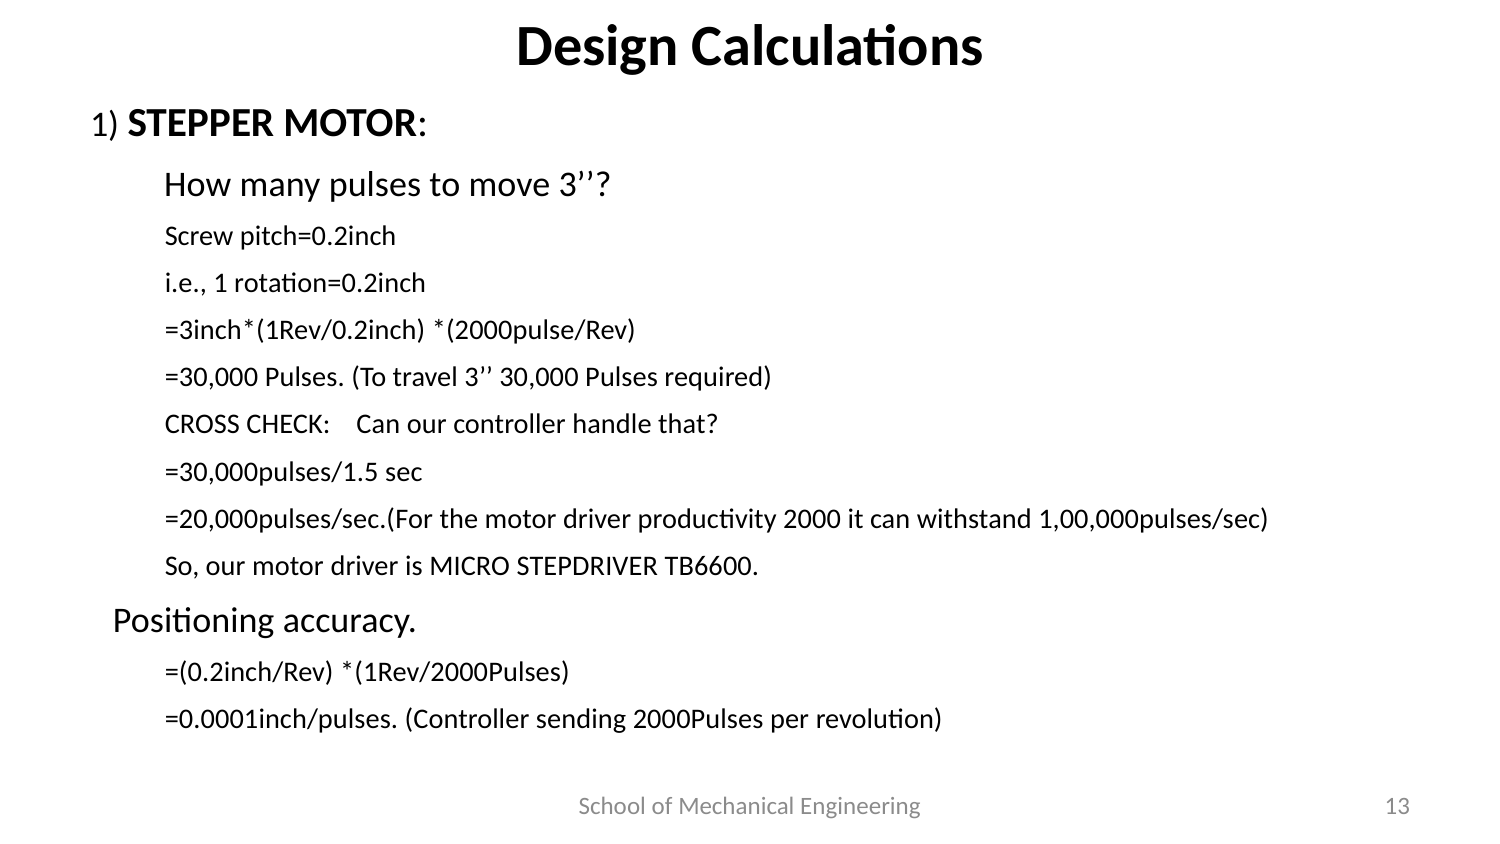

# Design Calculations
1) STEPPER MOTOR:
         How many pulses to move 3’’?
Screw pitch=0.2inch
i.e., 1 rotation=0.2inch
=3inch*(1Rev/0.2inch) *(2000pulse/Rev)
=30,000 Pulses. (To travel 3’’ 30,000 Pulses required)
CROSS CHECK:    Can our controller handle that?
=30,000pulses/1.5 sec
=20,000pulses/sec.(For the motor driver productivity 2000 it can withstand 1,00,000pulses/sec)
So, our motor driver is MICRO STEPDRIVER TB6600.
    Positioning accuracy.
=(0.2inch/Rev) *(1Rev/2000Pulses)
=0.0001inch/pulses. (Controller sending 2000Pulses per revolution)

School of Mechanical Engineering
13